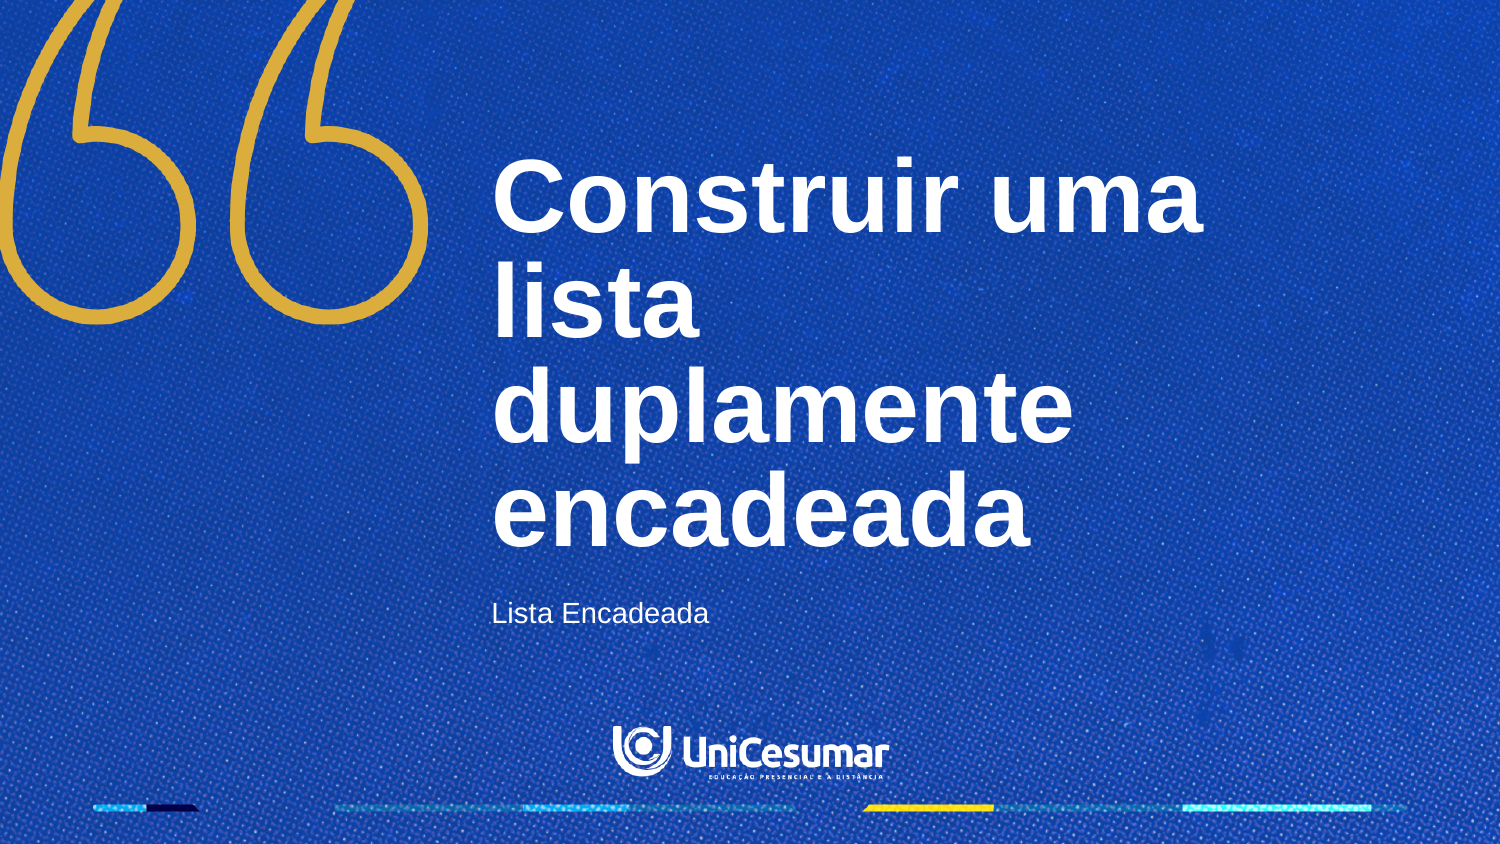

# Construir uma lista duplamente encadeada
Lista Encadeada